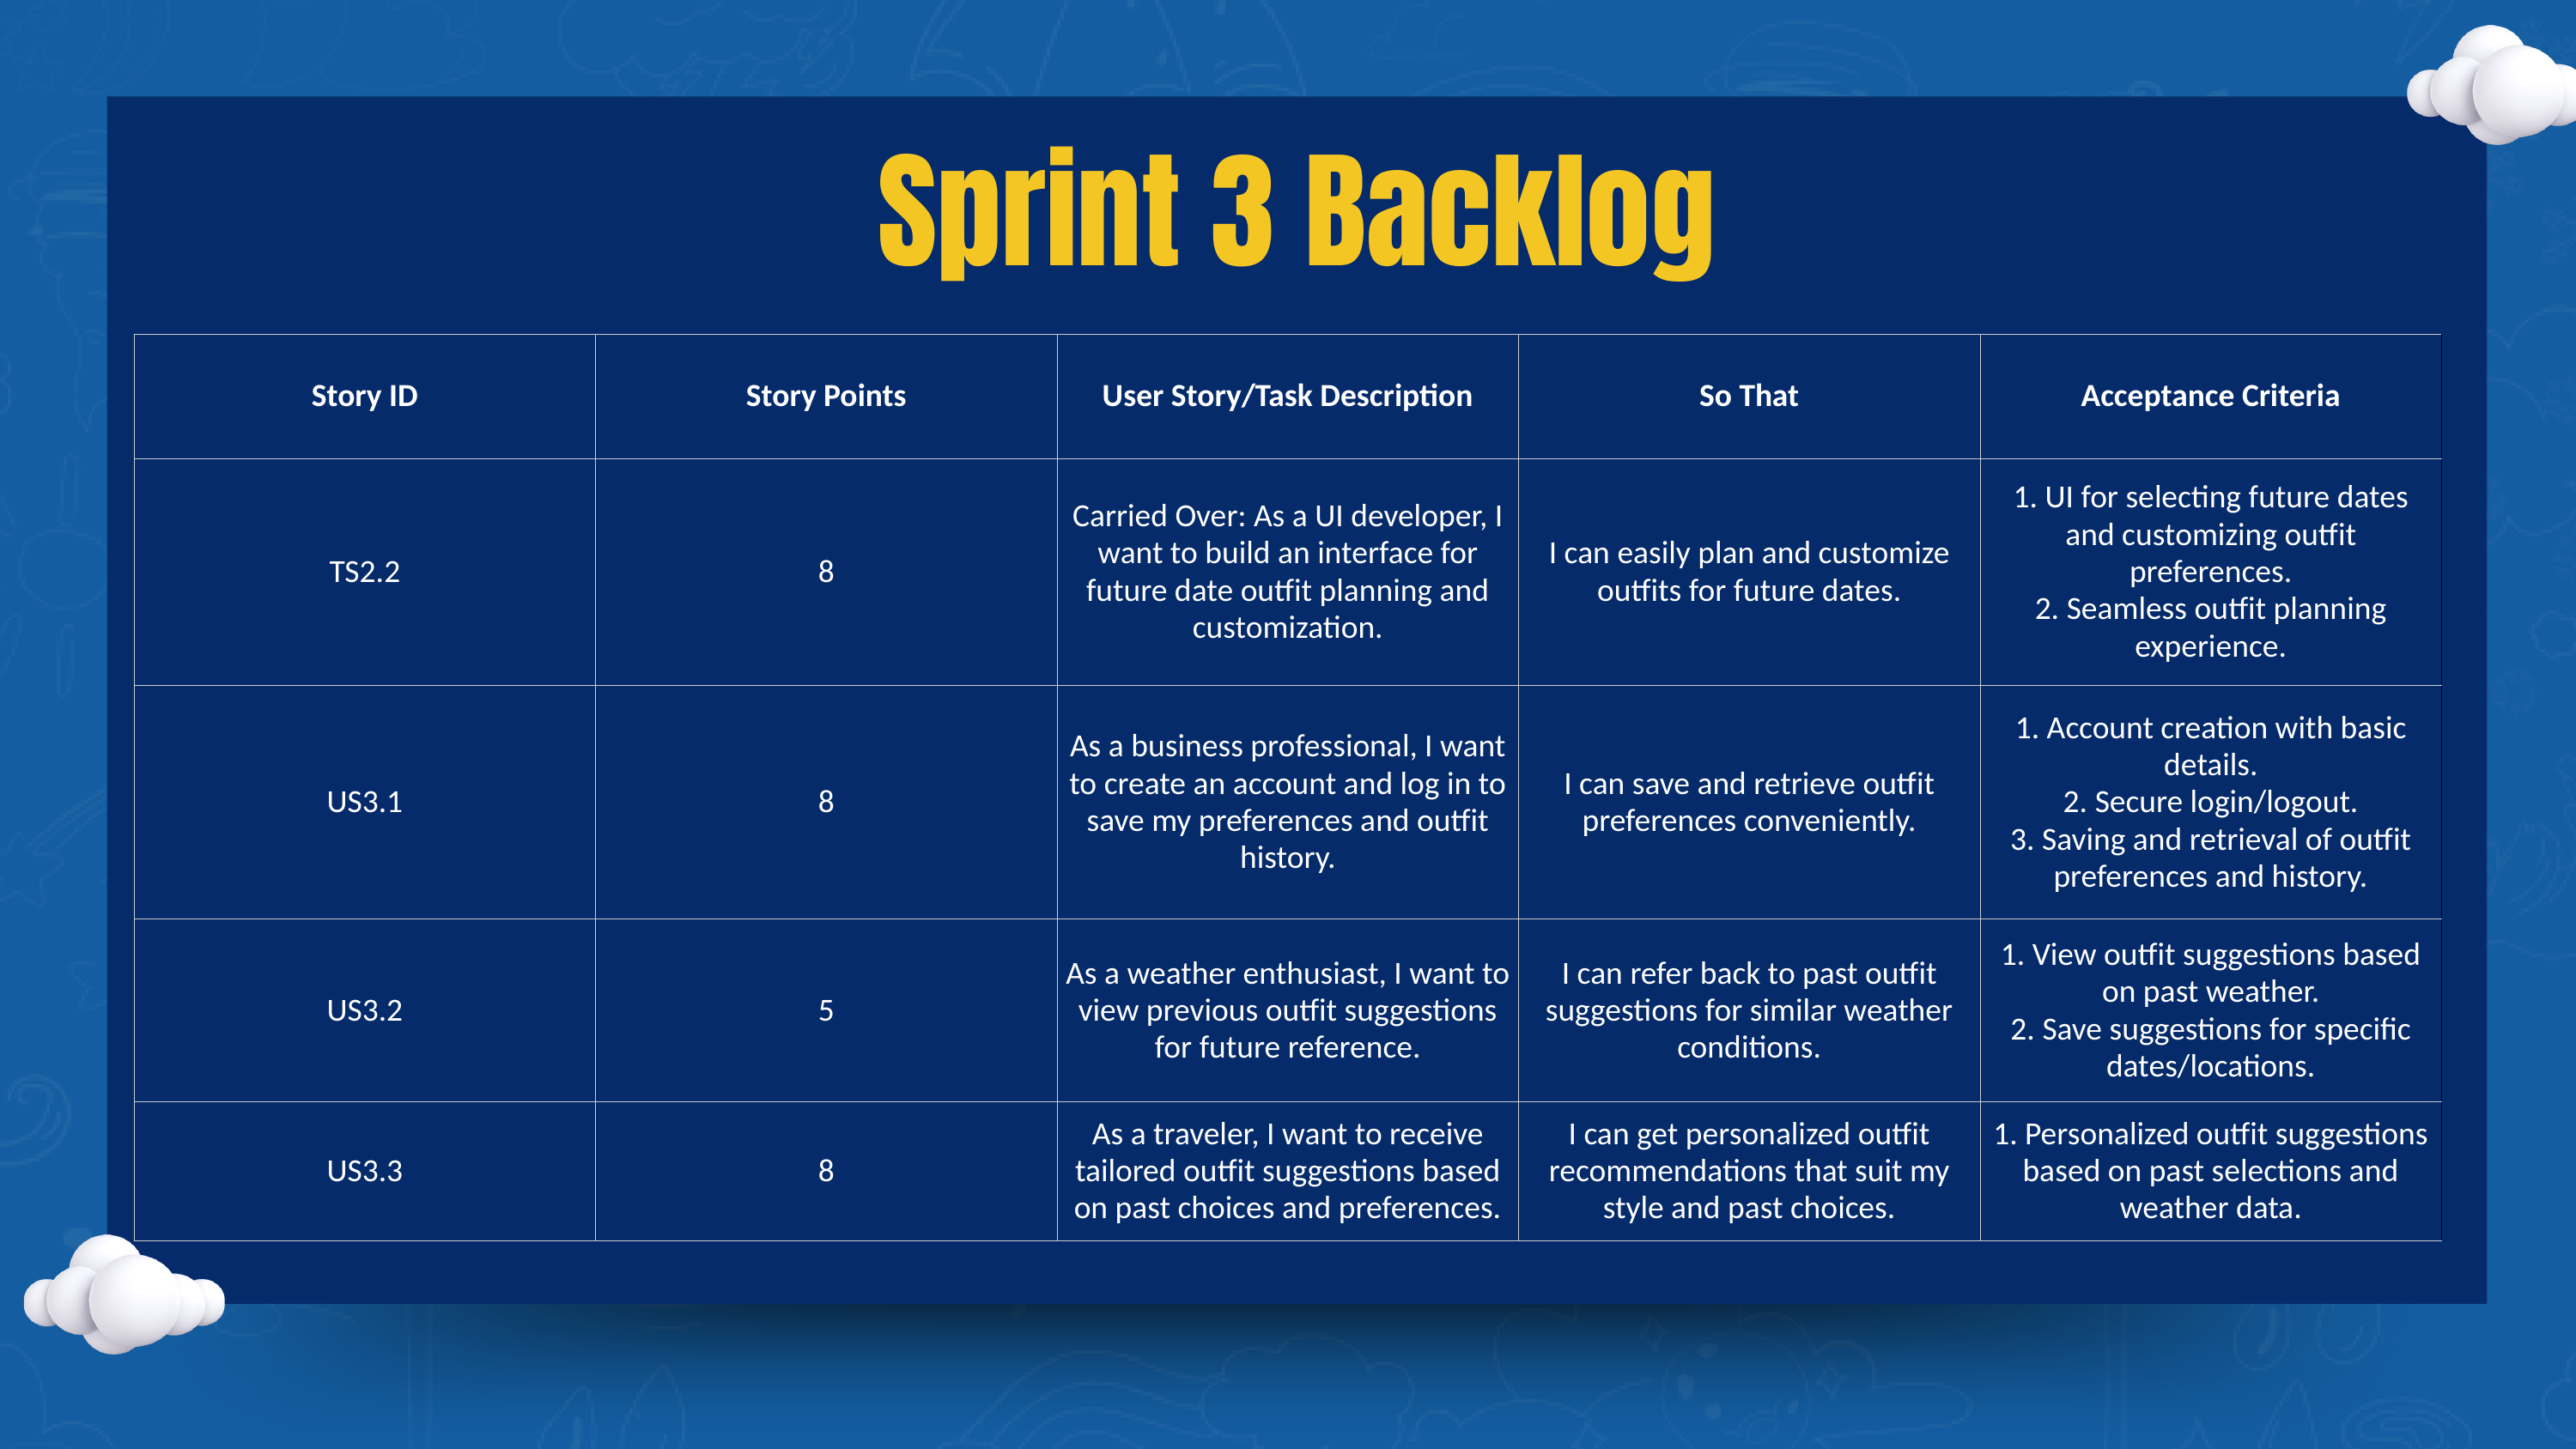

Sprint 3 Backlog
| Story ID | Story Points | User Story/Task Description | So That | Acceptance Criteria |
| --- | --- | --- | --- | --- |
| TS2.2 | 8 | Carried Over: As a UI developer, I want to build an interface for future date outfit planning and customization. | I can easily plan and customize outfits for future dates. | 1. UI for selecting future dates and customizing outfit preferences. 2. Seamless outfit planning experience. |
| US3.1 | 8 | As a business professional, I want to create an account and log in to save my preferences and outfit history. | I can save and retrieve outfit preferences conveniently. | 1. Account creation with basic details. 2. Secure login/logout. 3. Saving and retrieval of outfit preferences and history. |
| US3.2 | 5 | As a weather enthusiast, I want to view previous outfit suggestions for future reference. | I can refer back to past outfit suggestions for similar weather conditions. | 1. View outfit suggestions based on past weather. 2. Save suggestions for specific dates/locations. |
| US3.3 | 8 | As a traveler, I want to receive tailored outfit suggestions based on past choices and preferences. | I can get personalized outfit recommendations that suit my style and past choices. | 1. Personalized outfit suggestions based on past selections and weather data. |